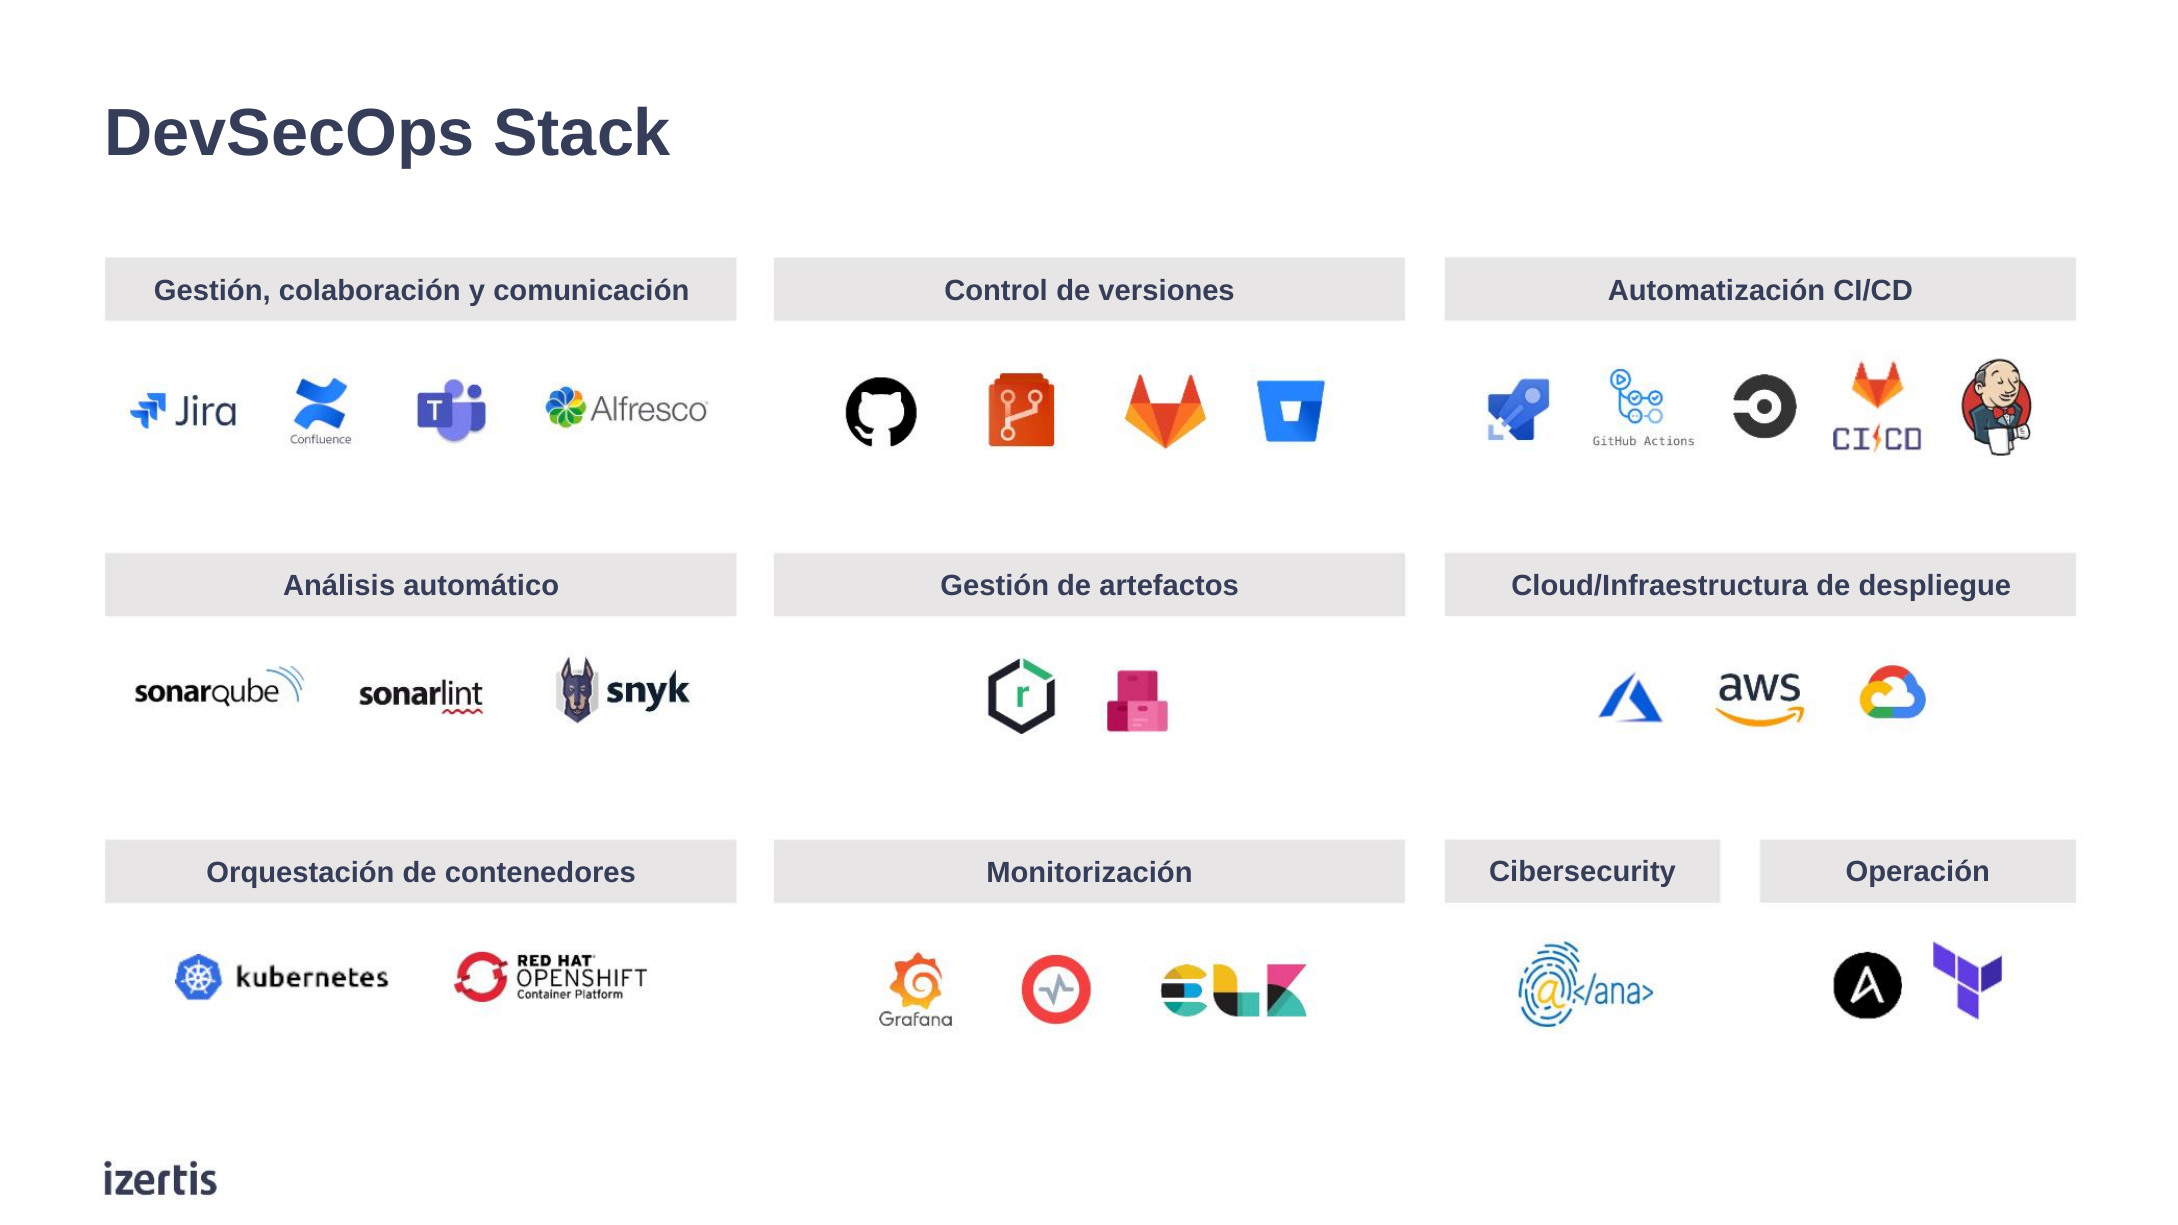

DevSecOps Stack
Automatización CI/CD
Gestión, colaboración y comunicación
Control de versiones
Cloud/Infraestructura de despliegue
Análisis automático
Gestión de artefactos
Cibersecurity
Operación
Orquestación de contenedores
Monitorización